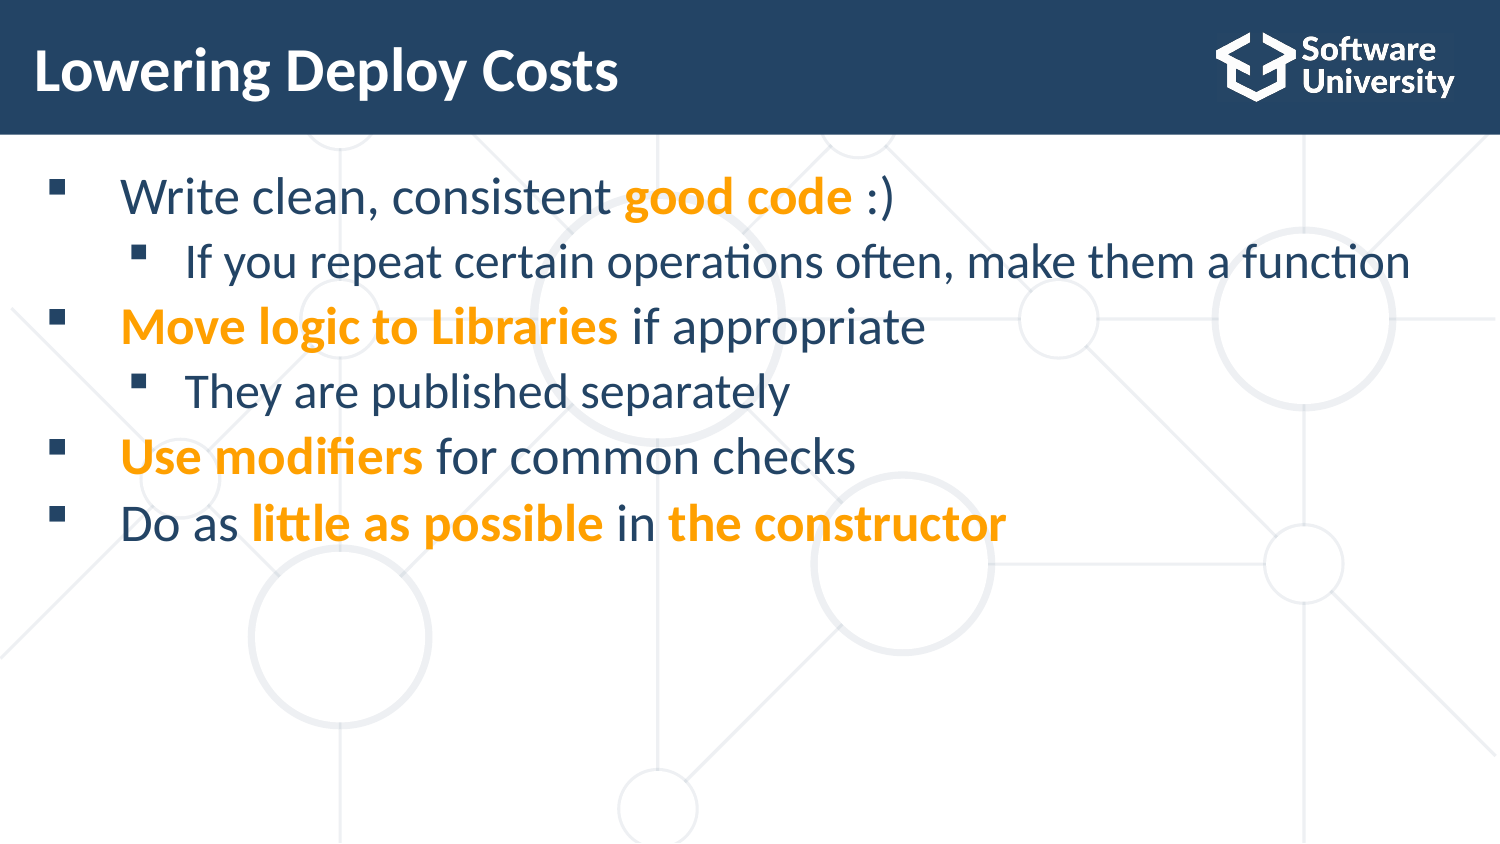

# Lowering Deploy Costs
Write clean, consistent good code :)
If you repeat certain operations often, make them a function
Move logic to Libraries if appropriate
They are published separately
Use modifiers for common checks
Do as little as possible in the constructor